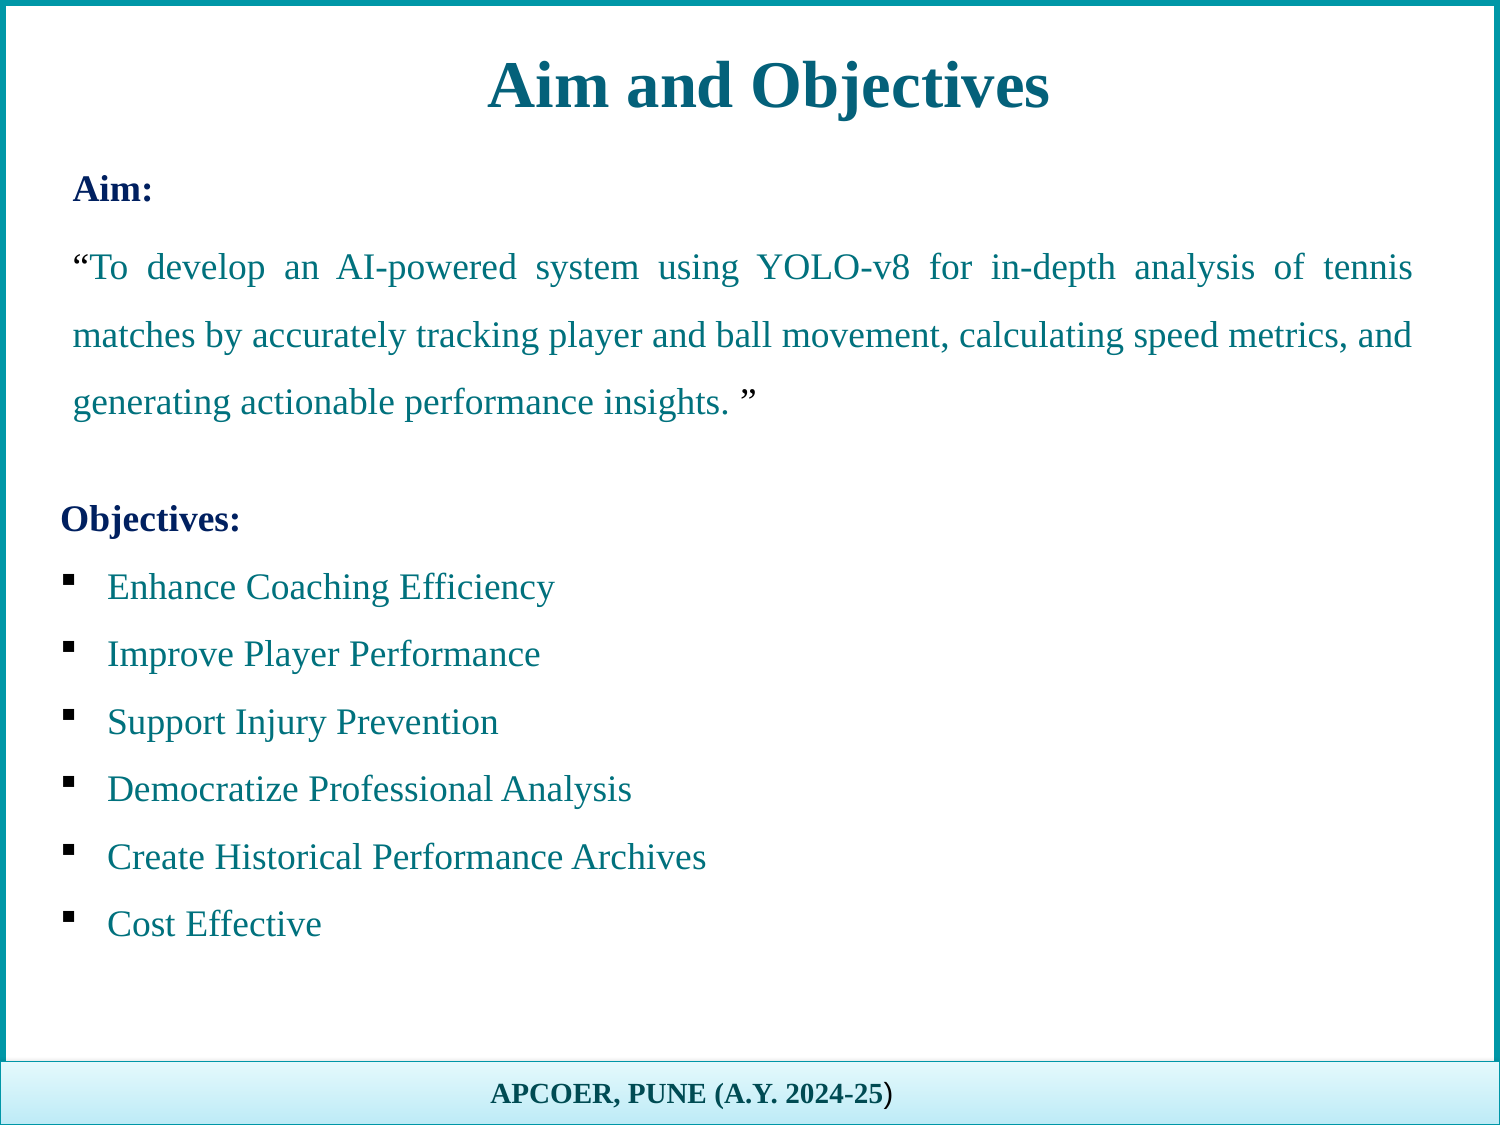

APCOER, PUNE (A.Y. 2024-25)
# Aim and Objectives
Aim:
“To develop an AI-powered system using YOLO-v8 for in-depth analysis of tennis matches by accurately tracking player and ball movement, calculating speed metrics, and generating actionable performance insights. ”

Objectives:
Enhance Coaching Efficiency
Improve Player Performance
Support Injury Prevention
Democratize Professional Analysis
Create Historical Performance Archives
Cost Effective